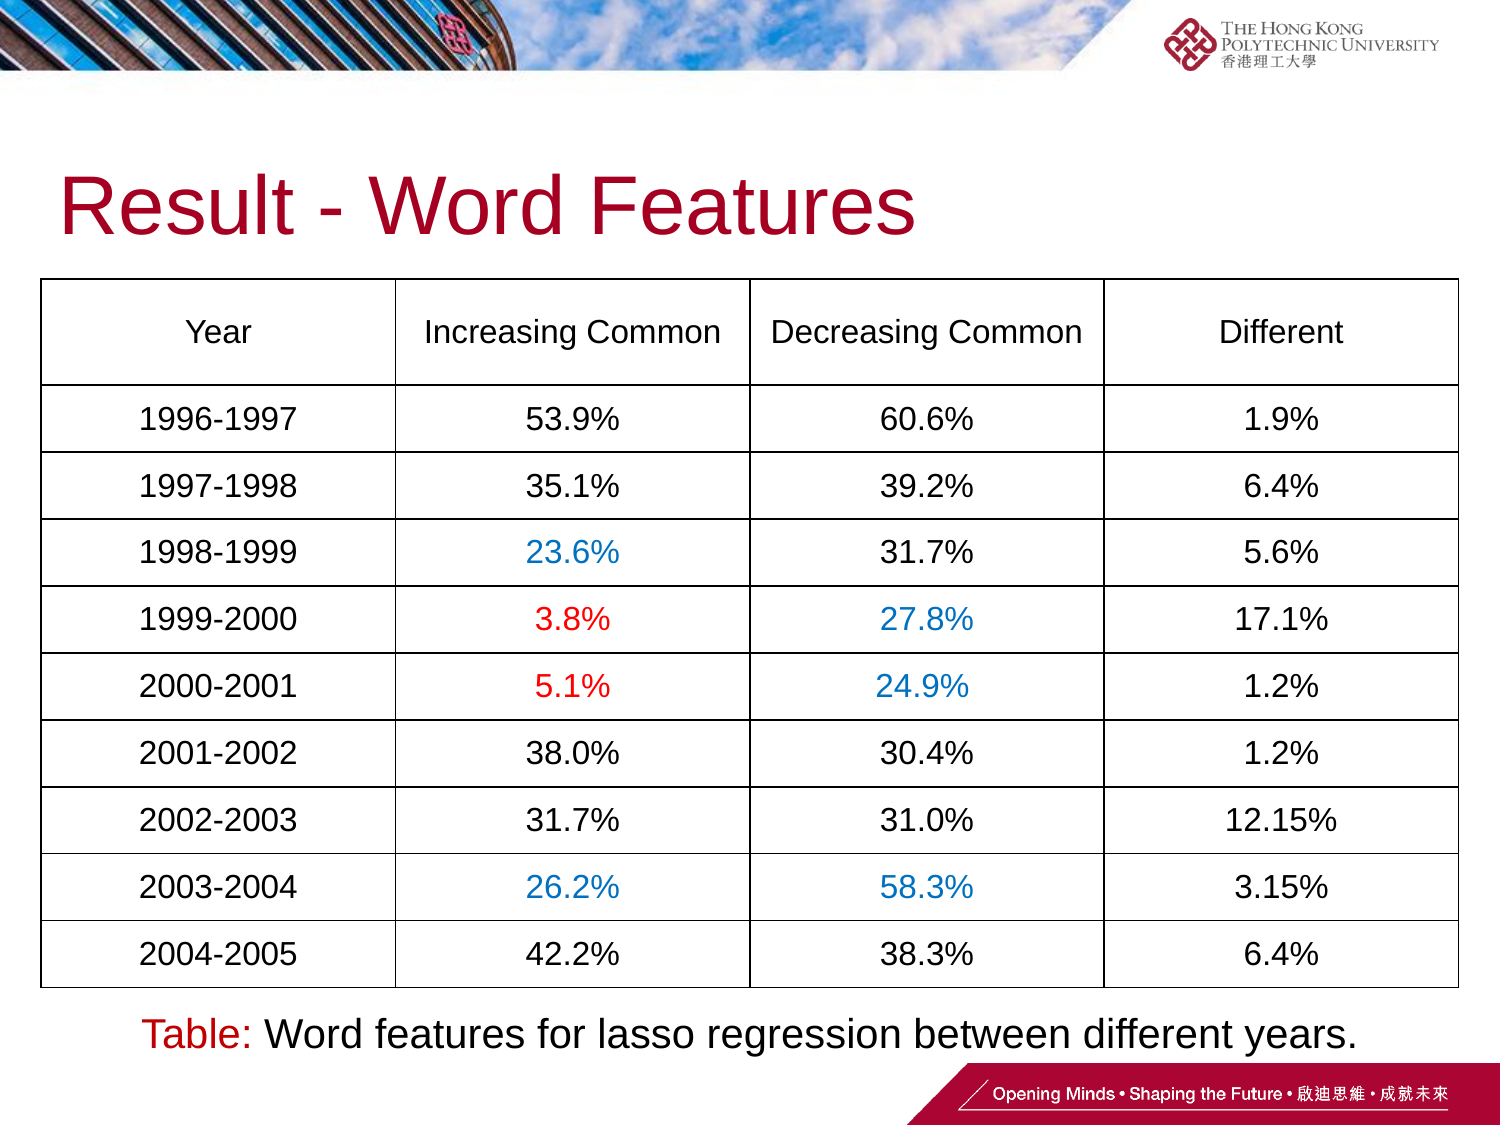

# Result - Word Features
| Year | Increasing Common | Decreasing Common | Different |
| --- | --- | --- | --- |
| 1996-1997 | 53.9% | 60.6% | 1.9% |
| 1997-1998 | 35.1% | 39.2% | 6.4% |
| 1998-1999 | 23.6% | 31.7% | 5.6% |
| 1999-2000 | 3.8% | 27.8% | 17.1% |
| 2000-2001 | 5.1% | 24.9% | 1.2% |
| 2001-2002 | 38.0% | 30.4% | 1.2% |
| 2002-2003 | 31.7% | 31.0% | 12.15% |
| 2003-2004 | 26.2% | 58.3% | 3.15% |
| 2004-2005 | 42.2% | 38.3% | 6.4% |
Table: Word features for lasso regression between different years.